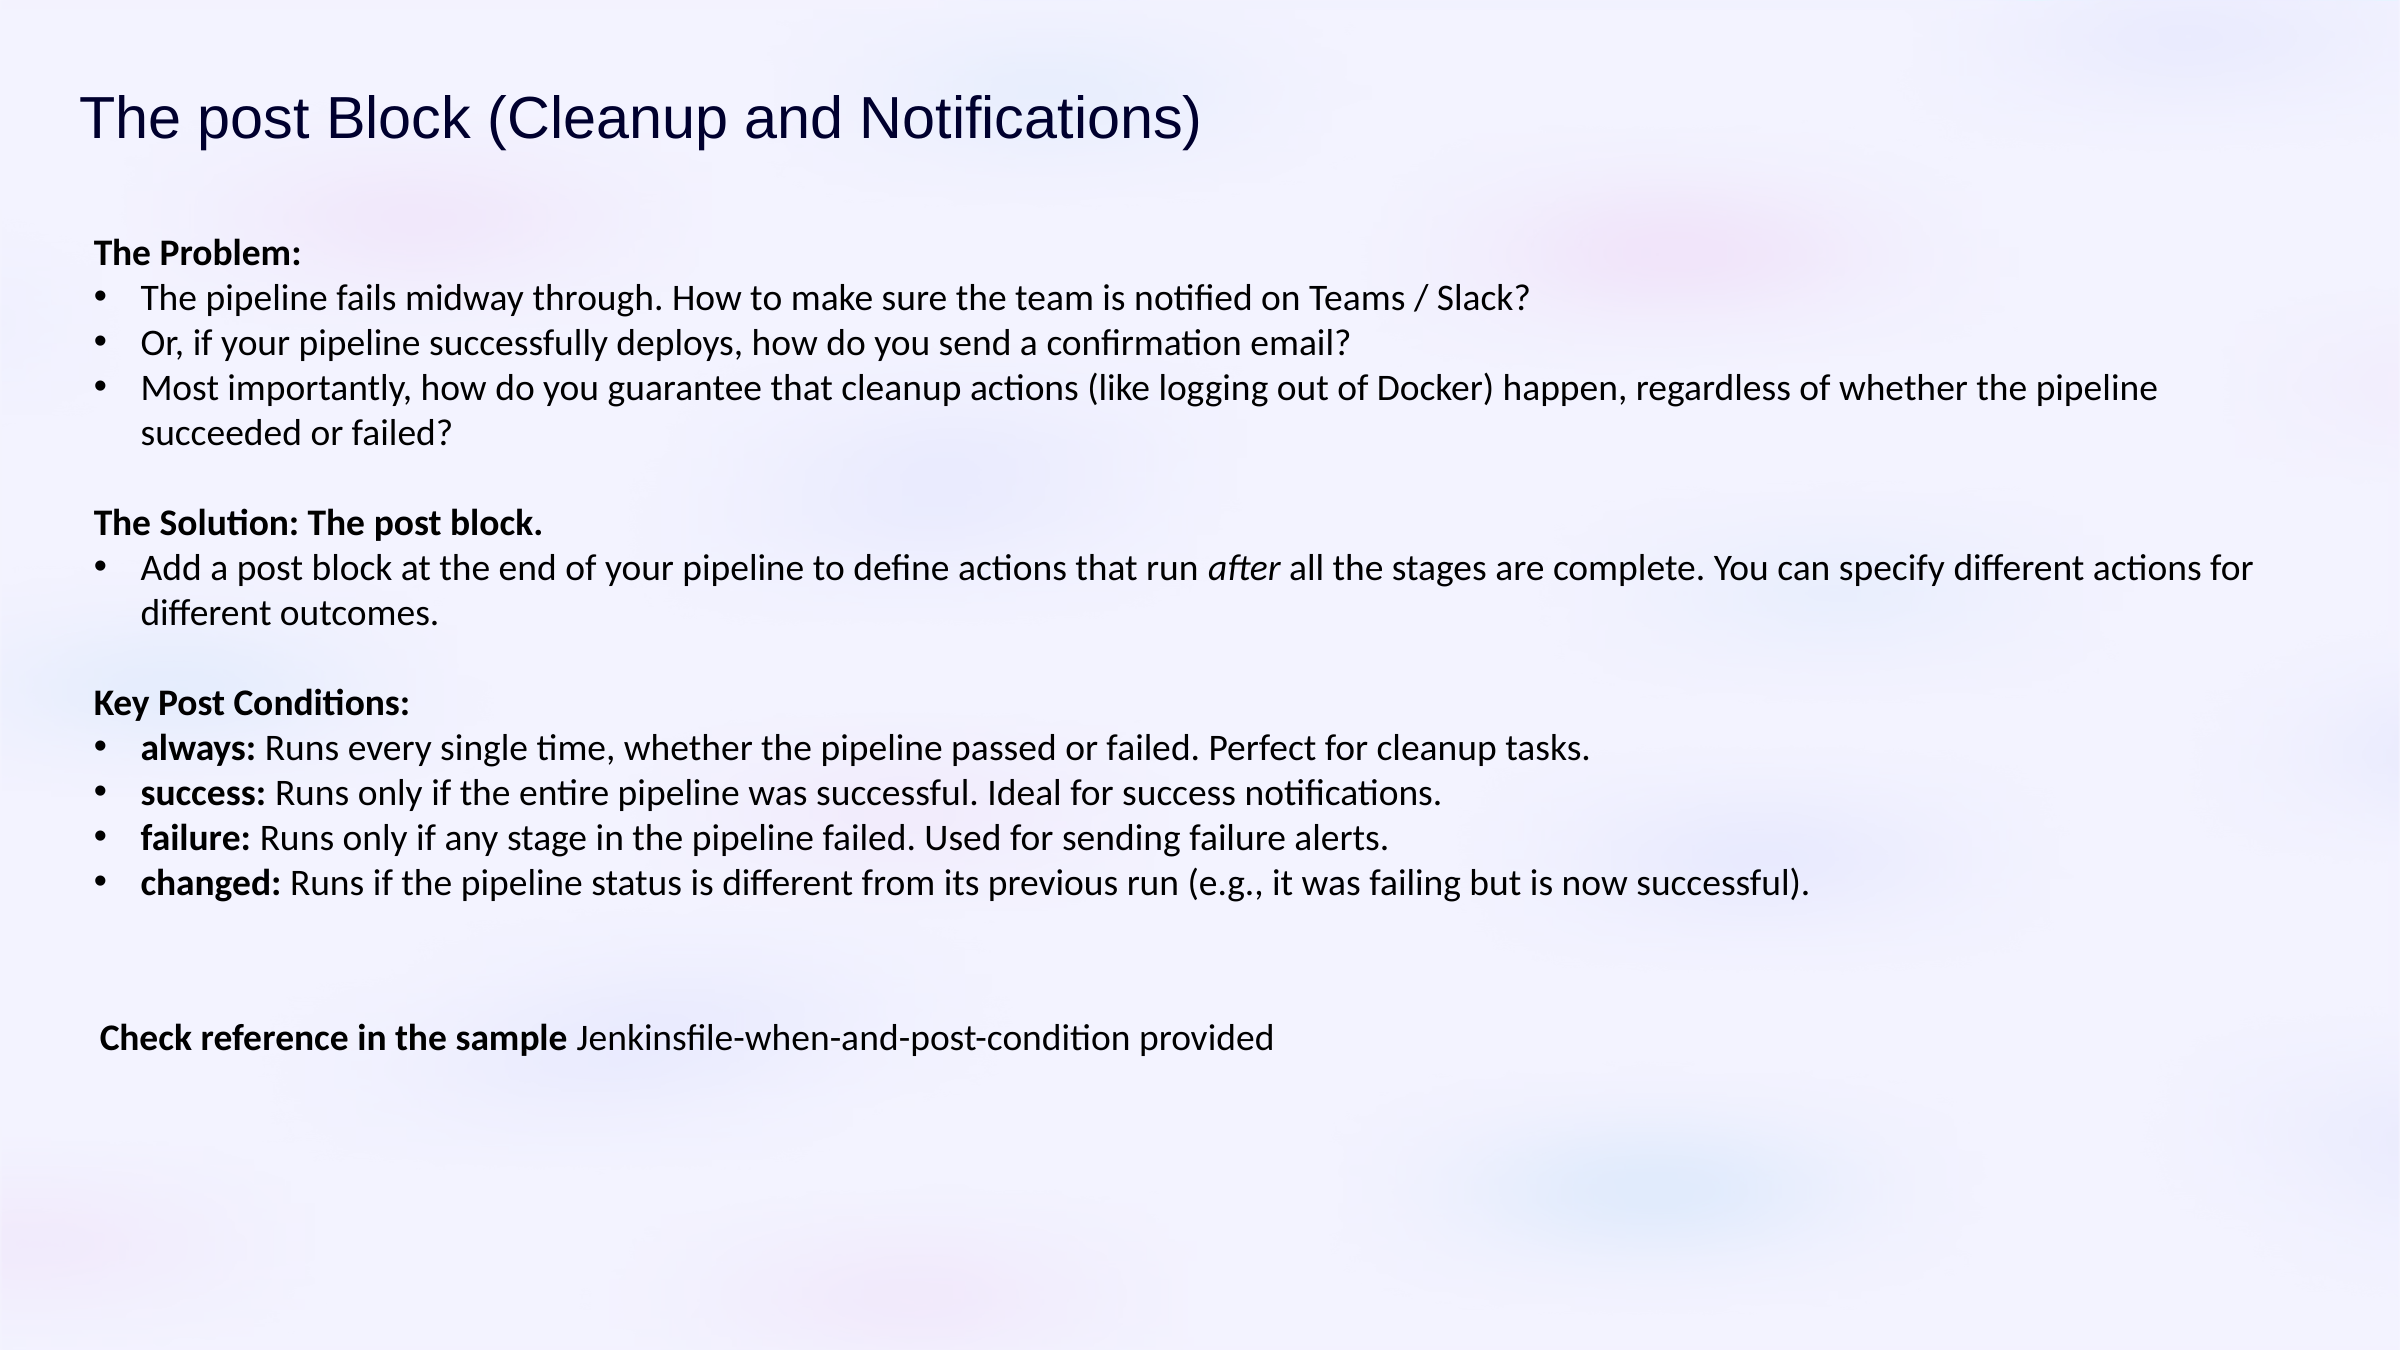

The post Block (Cleanup and Notifications)
The Problem:
The pipeline fails midway through. How to make sure the team is notified on Teams / Slack?
Or, if your pipeline successfully deploys, how do you send a confirmation email?
Most importantly, how do you guarantee that cleanup actions (like logging out of Docker) happen, regardless of whether the pipeline succeeded or failed?

The Solution: The post block.
Add a post block at the end of your pipeline to define actions that run after all the stages are complete. You can specify different actions for different outcomes.

Key Post Conditions:
always: Runs every single time, whether the pipeline passed or failed. Perfect for cleanup tasks.
success: Runs only if the entire pipeline was successful. Ideal for success notifications.
failure: Runs only if any stage in the pipeline failed. Used for sending failure alerts.
changed: Runs if the pipeline status is different from its previous run (e.g., it was failing but is now successful).
Check reference in the sample Jenkinsfile-when-and-post-condition provided